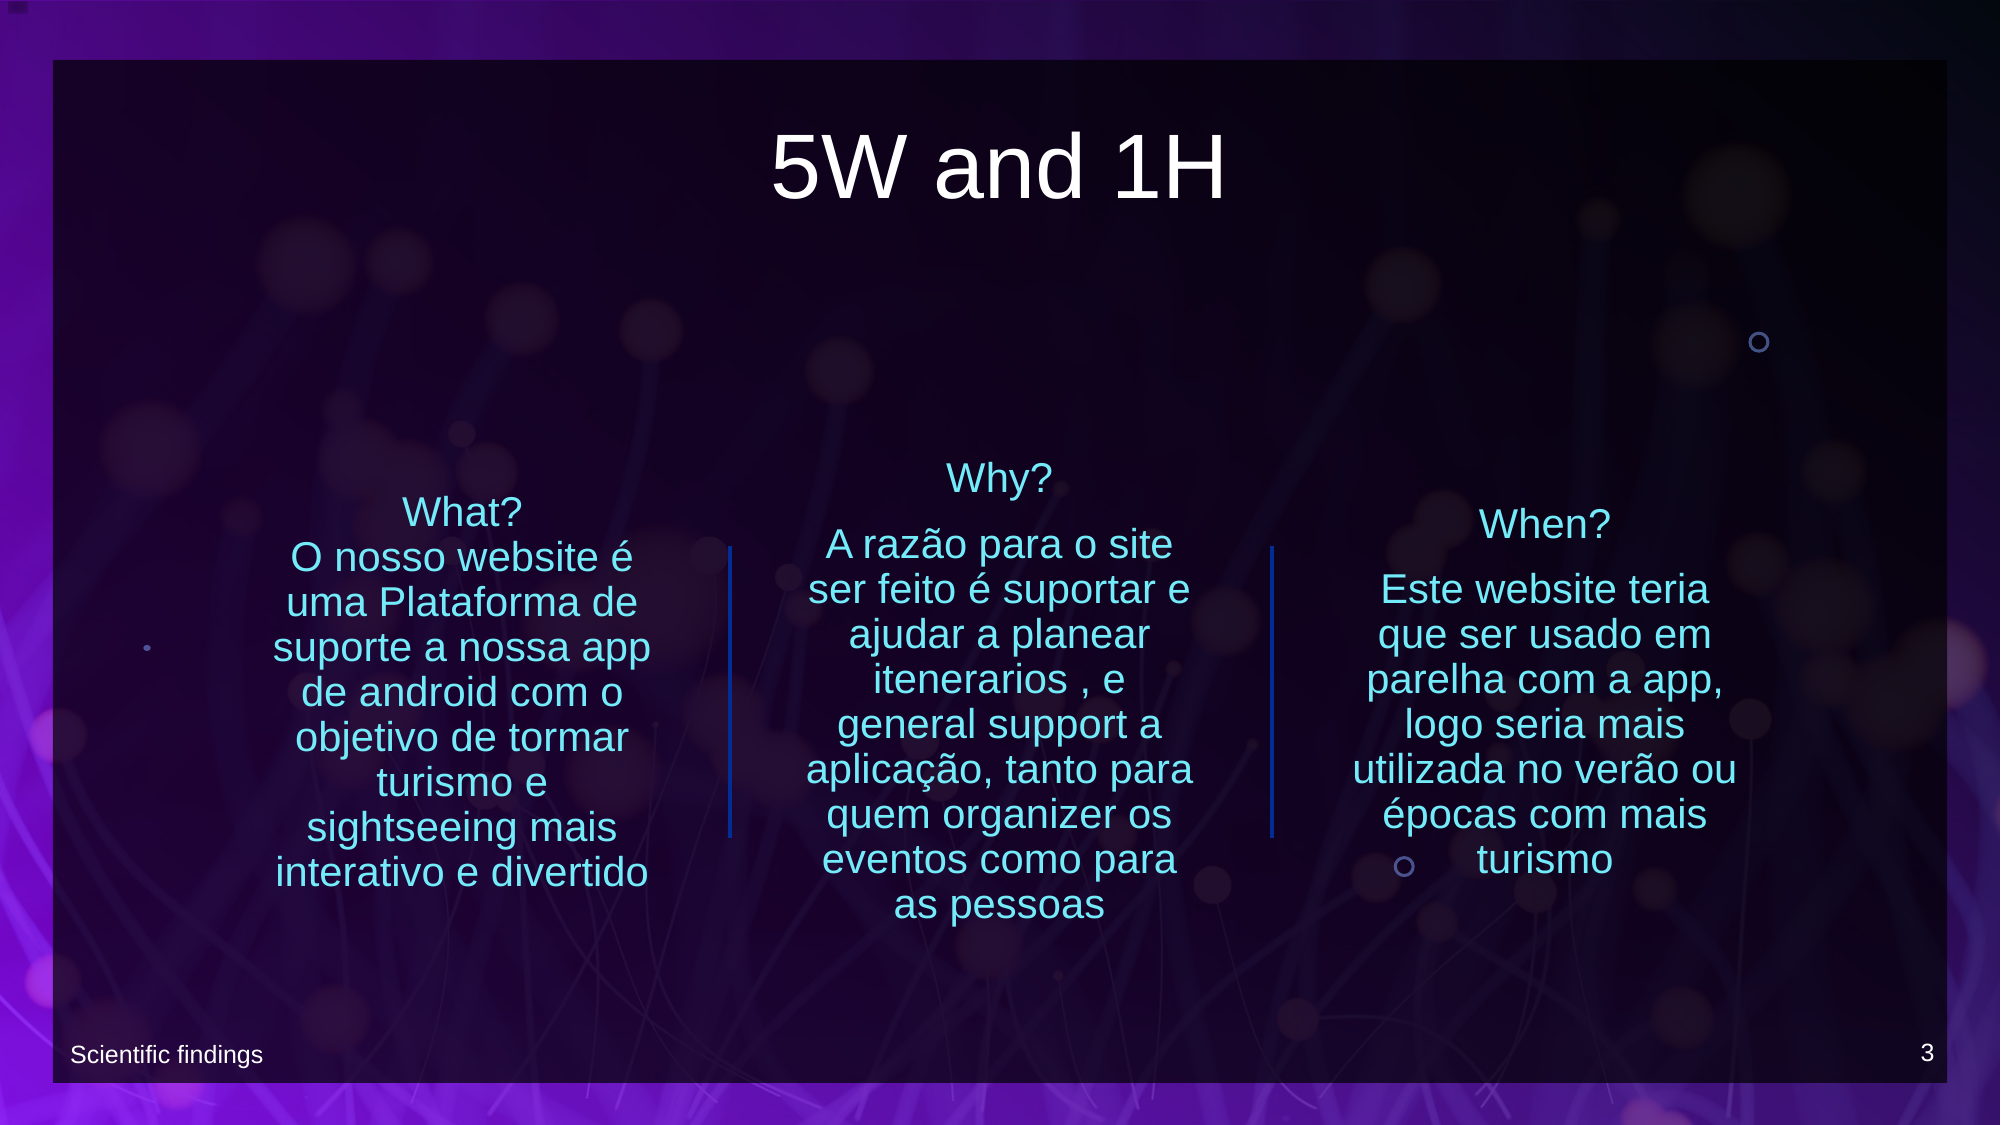

# 5W and 1H
Why?
A razão para o site ser feito é suportar e ajudar a planear itenerarios , e general support a aplicação, tanto para quem organizer os eventos como para as pessoas
What?
O nosso website é uma Plataforma de suporte a nossa app de android com o objetivo de tormar turismo e sightseeing mais interativo e divertido
When?
Este website teria que ser usado em parelha com a app, logo seria mais utilizada no verão ou épocas com mais turismo
3
Scientific findings